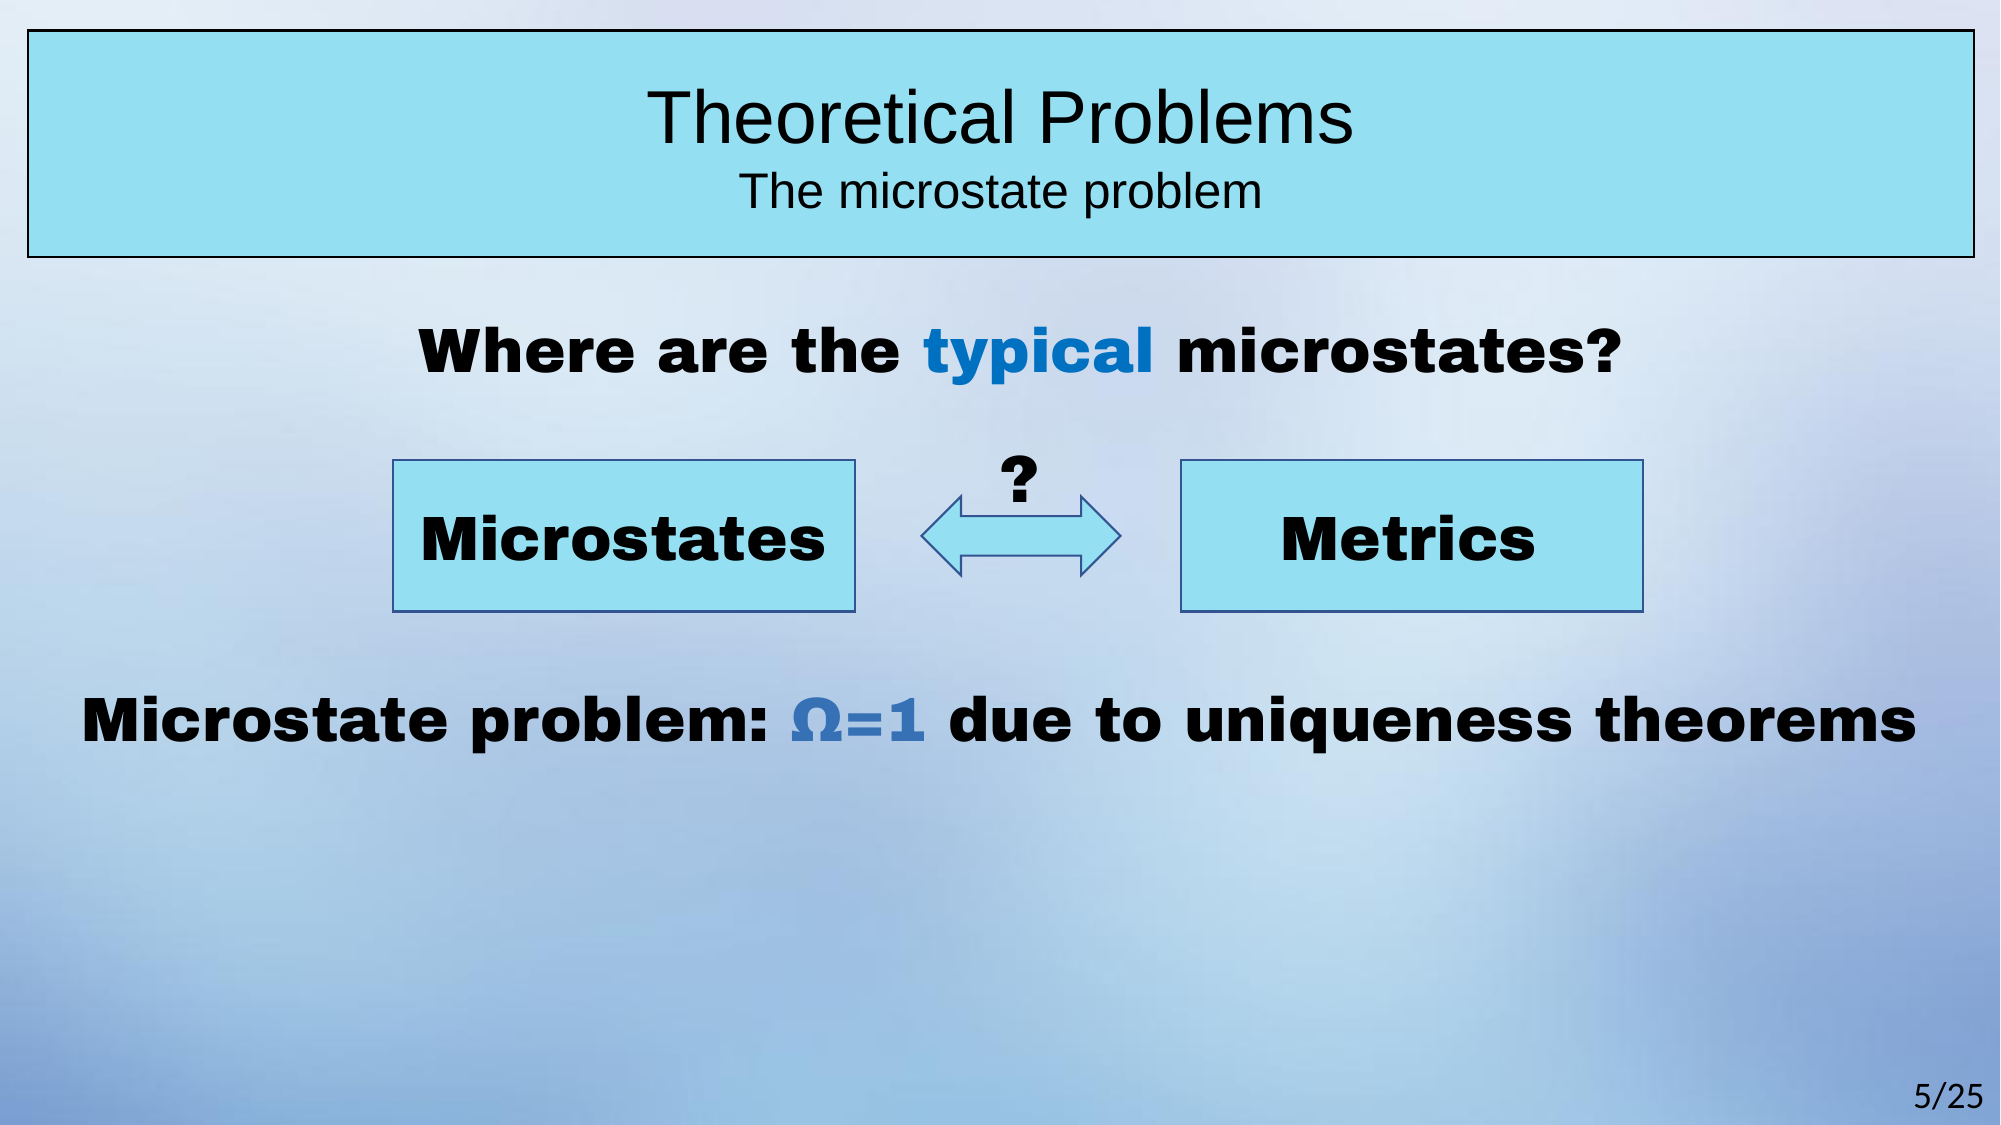

Theoretical Problems
The microstate problem
Where are the typical microstates?
?

Microstates
Metrics

Microstate problem: Ω=1 due to uniqueness theorems
5/25